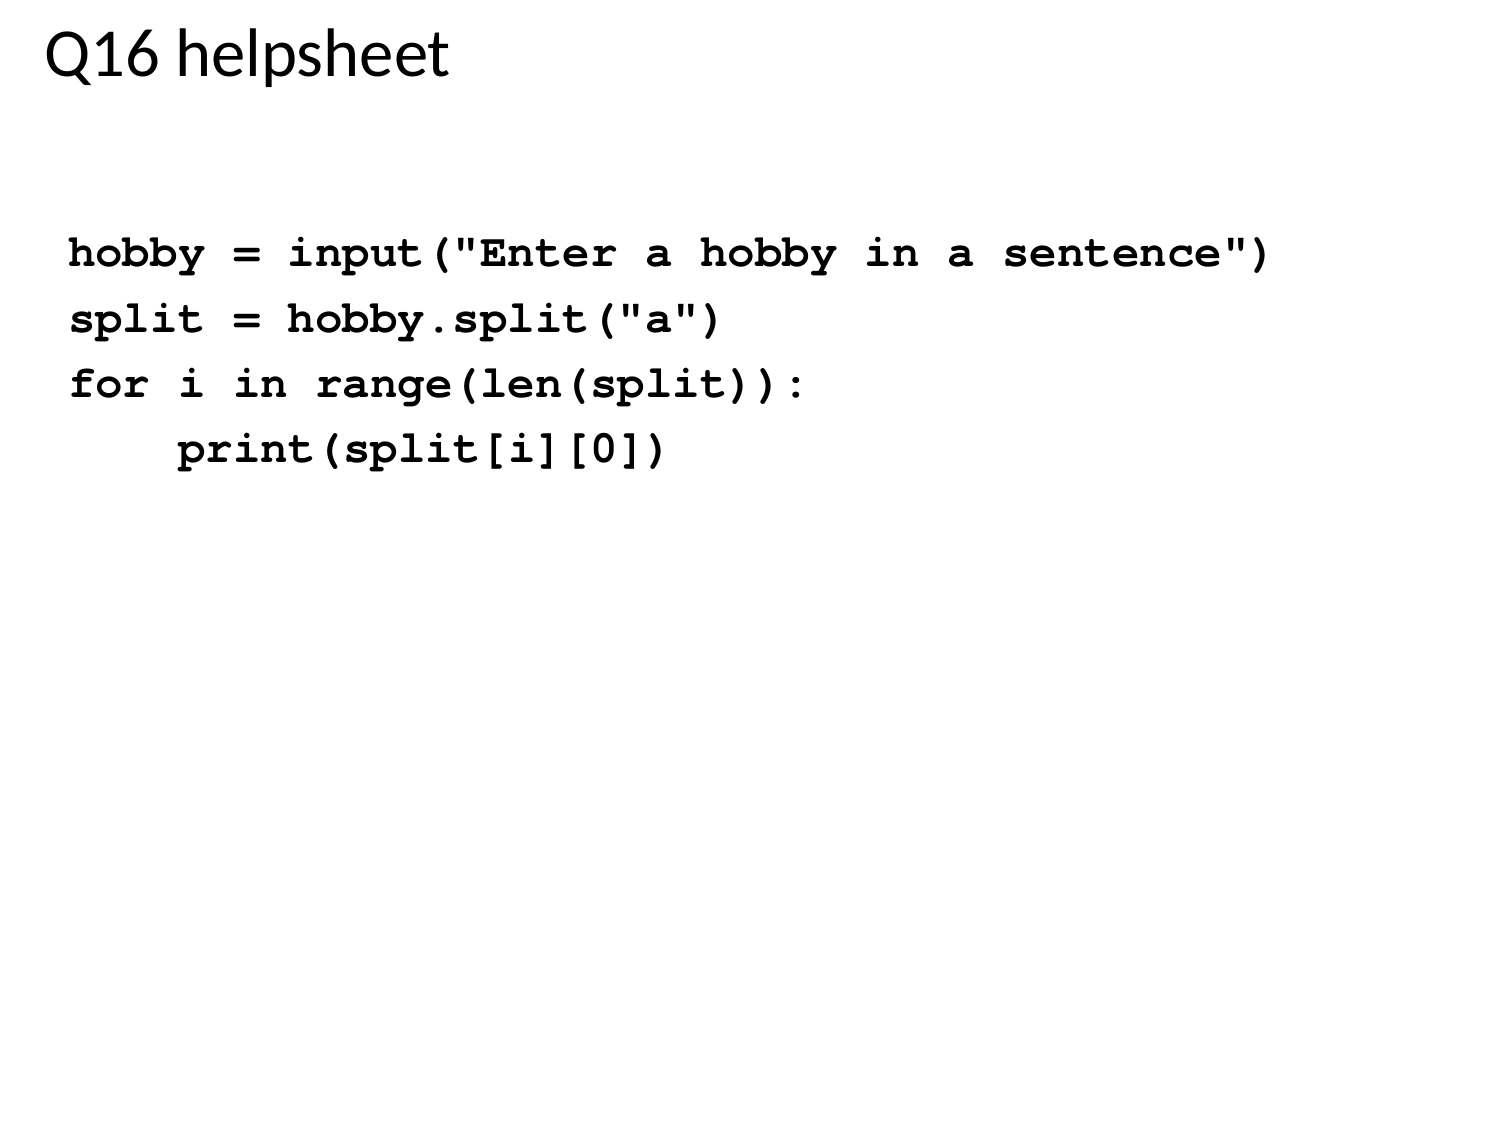

# Q16 helpsheet

hobby = input("Enter a hobby in a sentence")
split = hobby.split("a")
for i in range(len(split)):
    print(split[i][0])